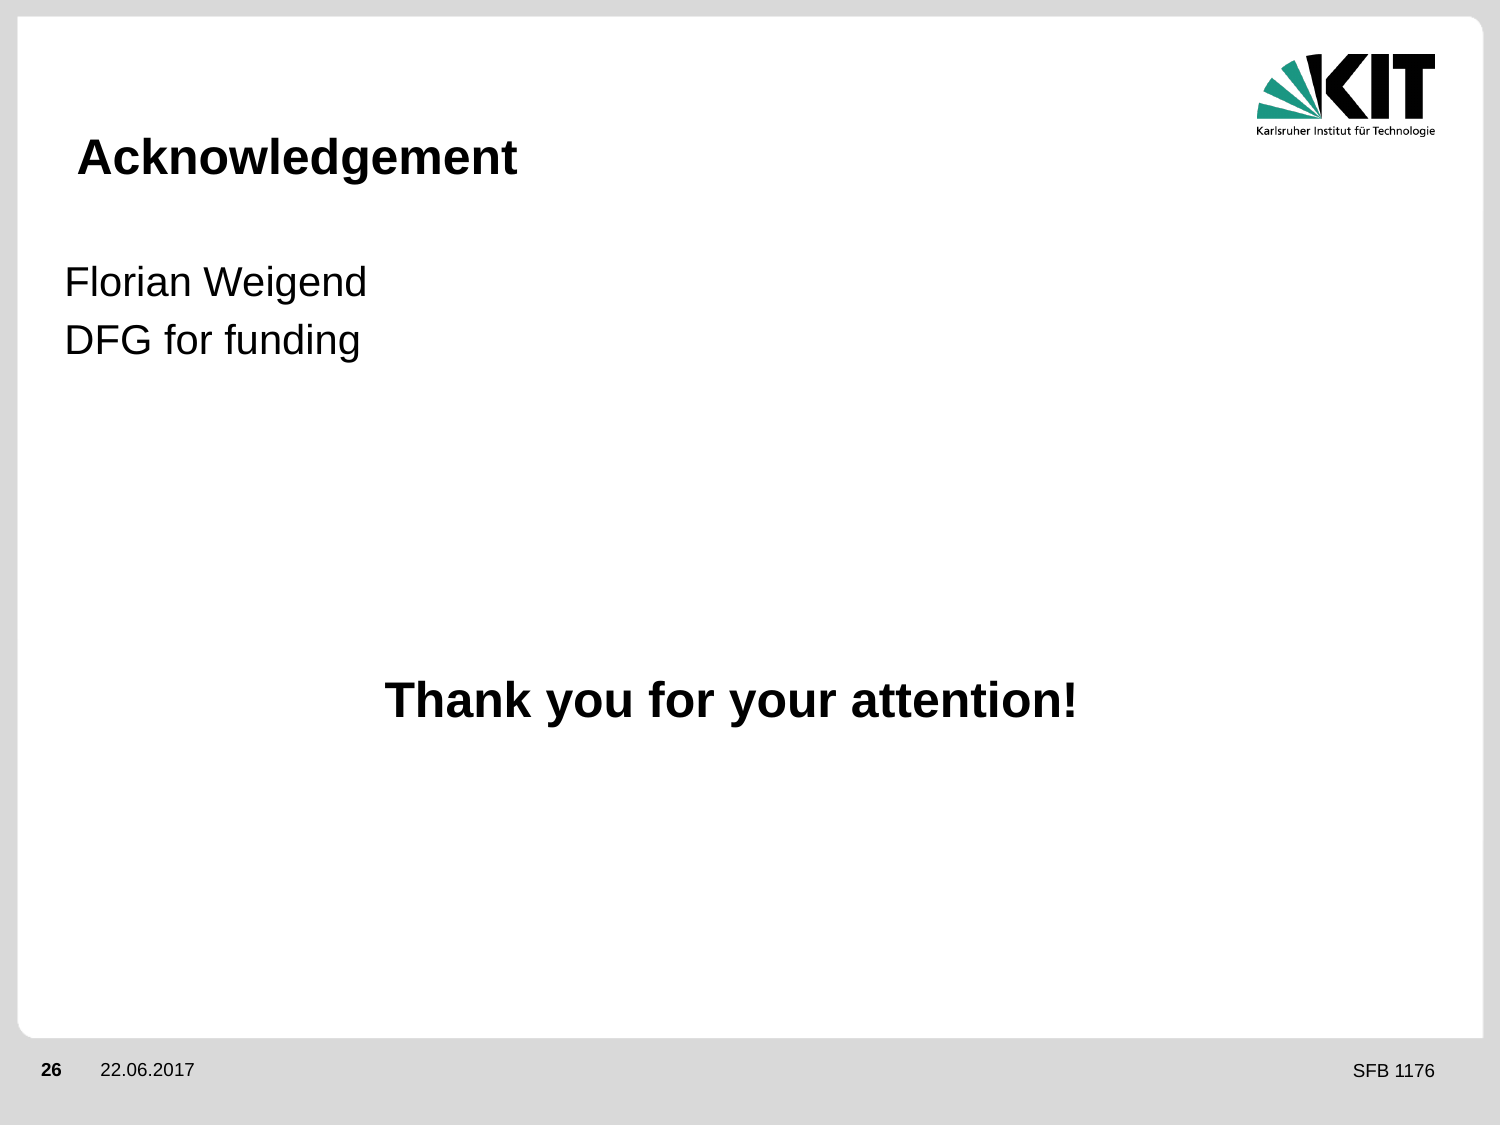

Acknowledgement

Florian Weigend
DFG for funding

Thank you for your attention!